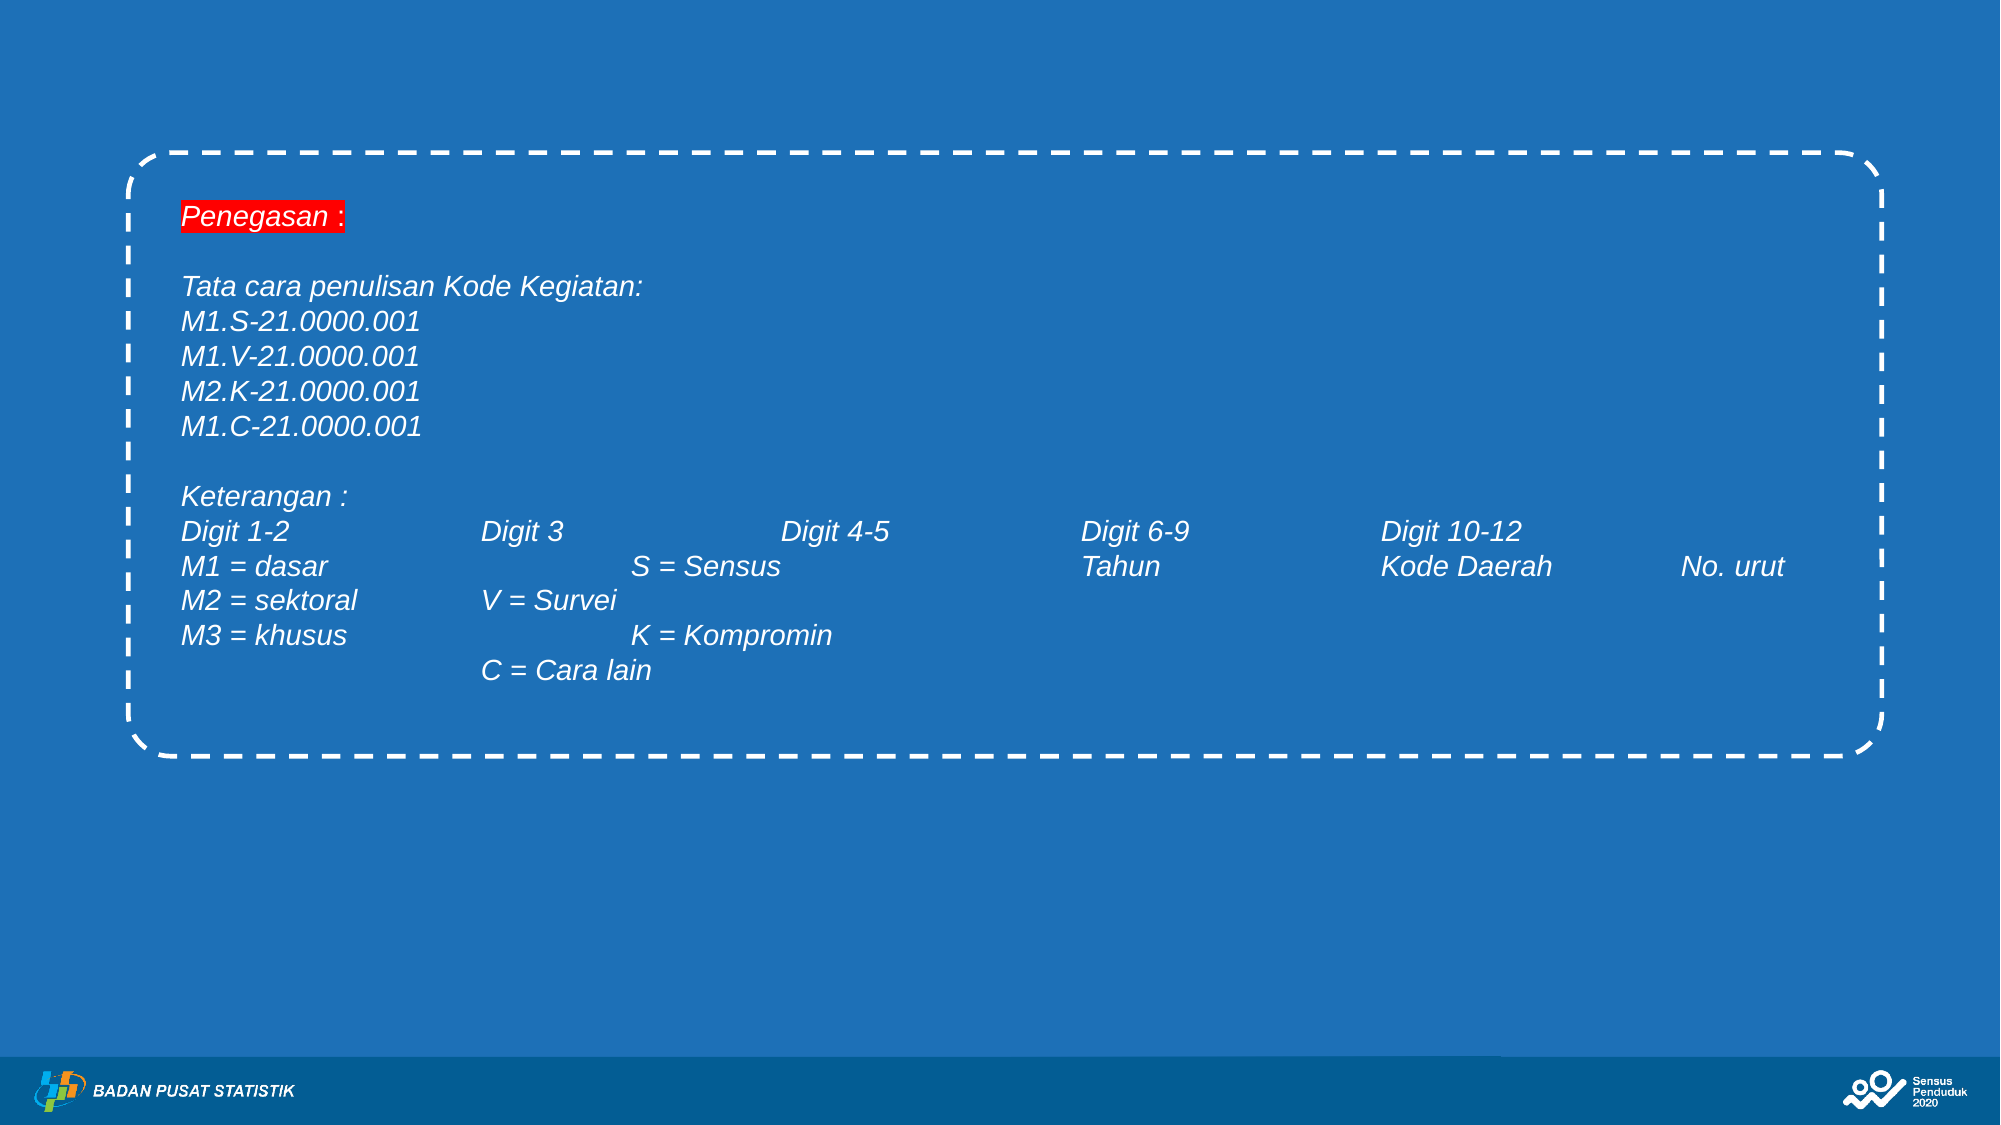

Penegasan :

Tata cara penulisan Kode Kegiatan:
M1.S-21.0000.001
M1.V-21.0000.001
M2.K-21.0000.001
M1.C-21.0000.001

Keterangan :
Digit 1-2		Digit 3		Digit 4-5		Digit 6-9		Digit 10-12
M1 = dasar 		S = Sensus		Tahun		Kode Daerah	No. urut
M2 = sektoral	V = Survei
M3 = khusus		K = Kompromin
		C = Cara lain